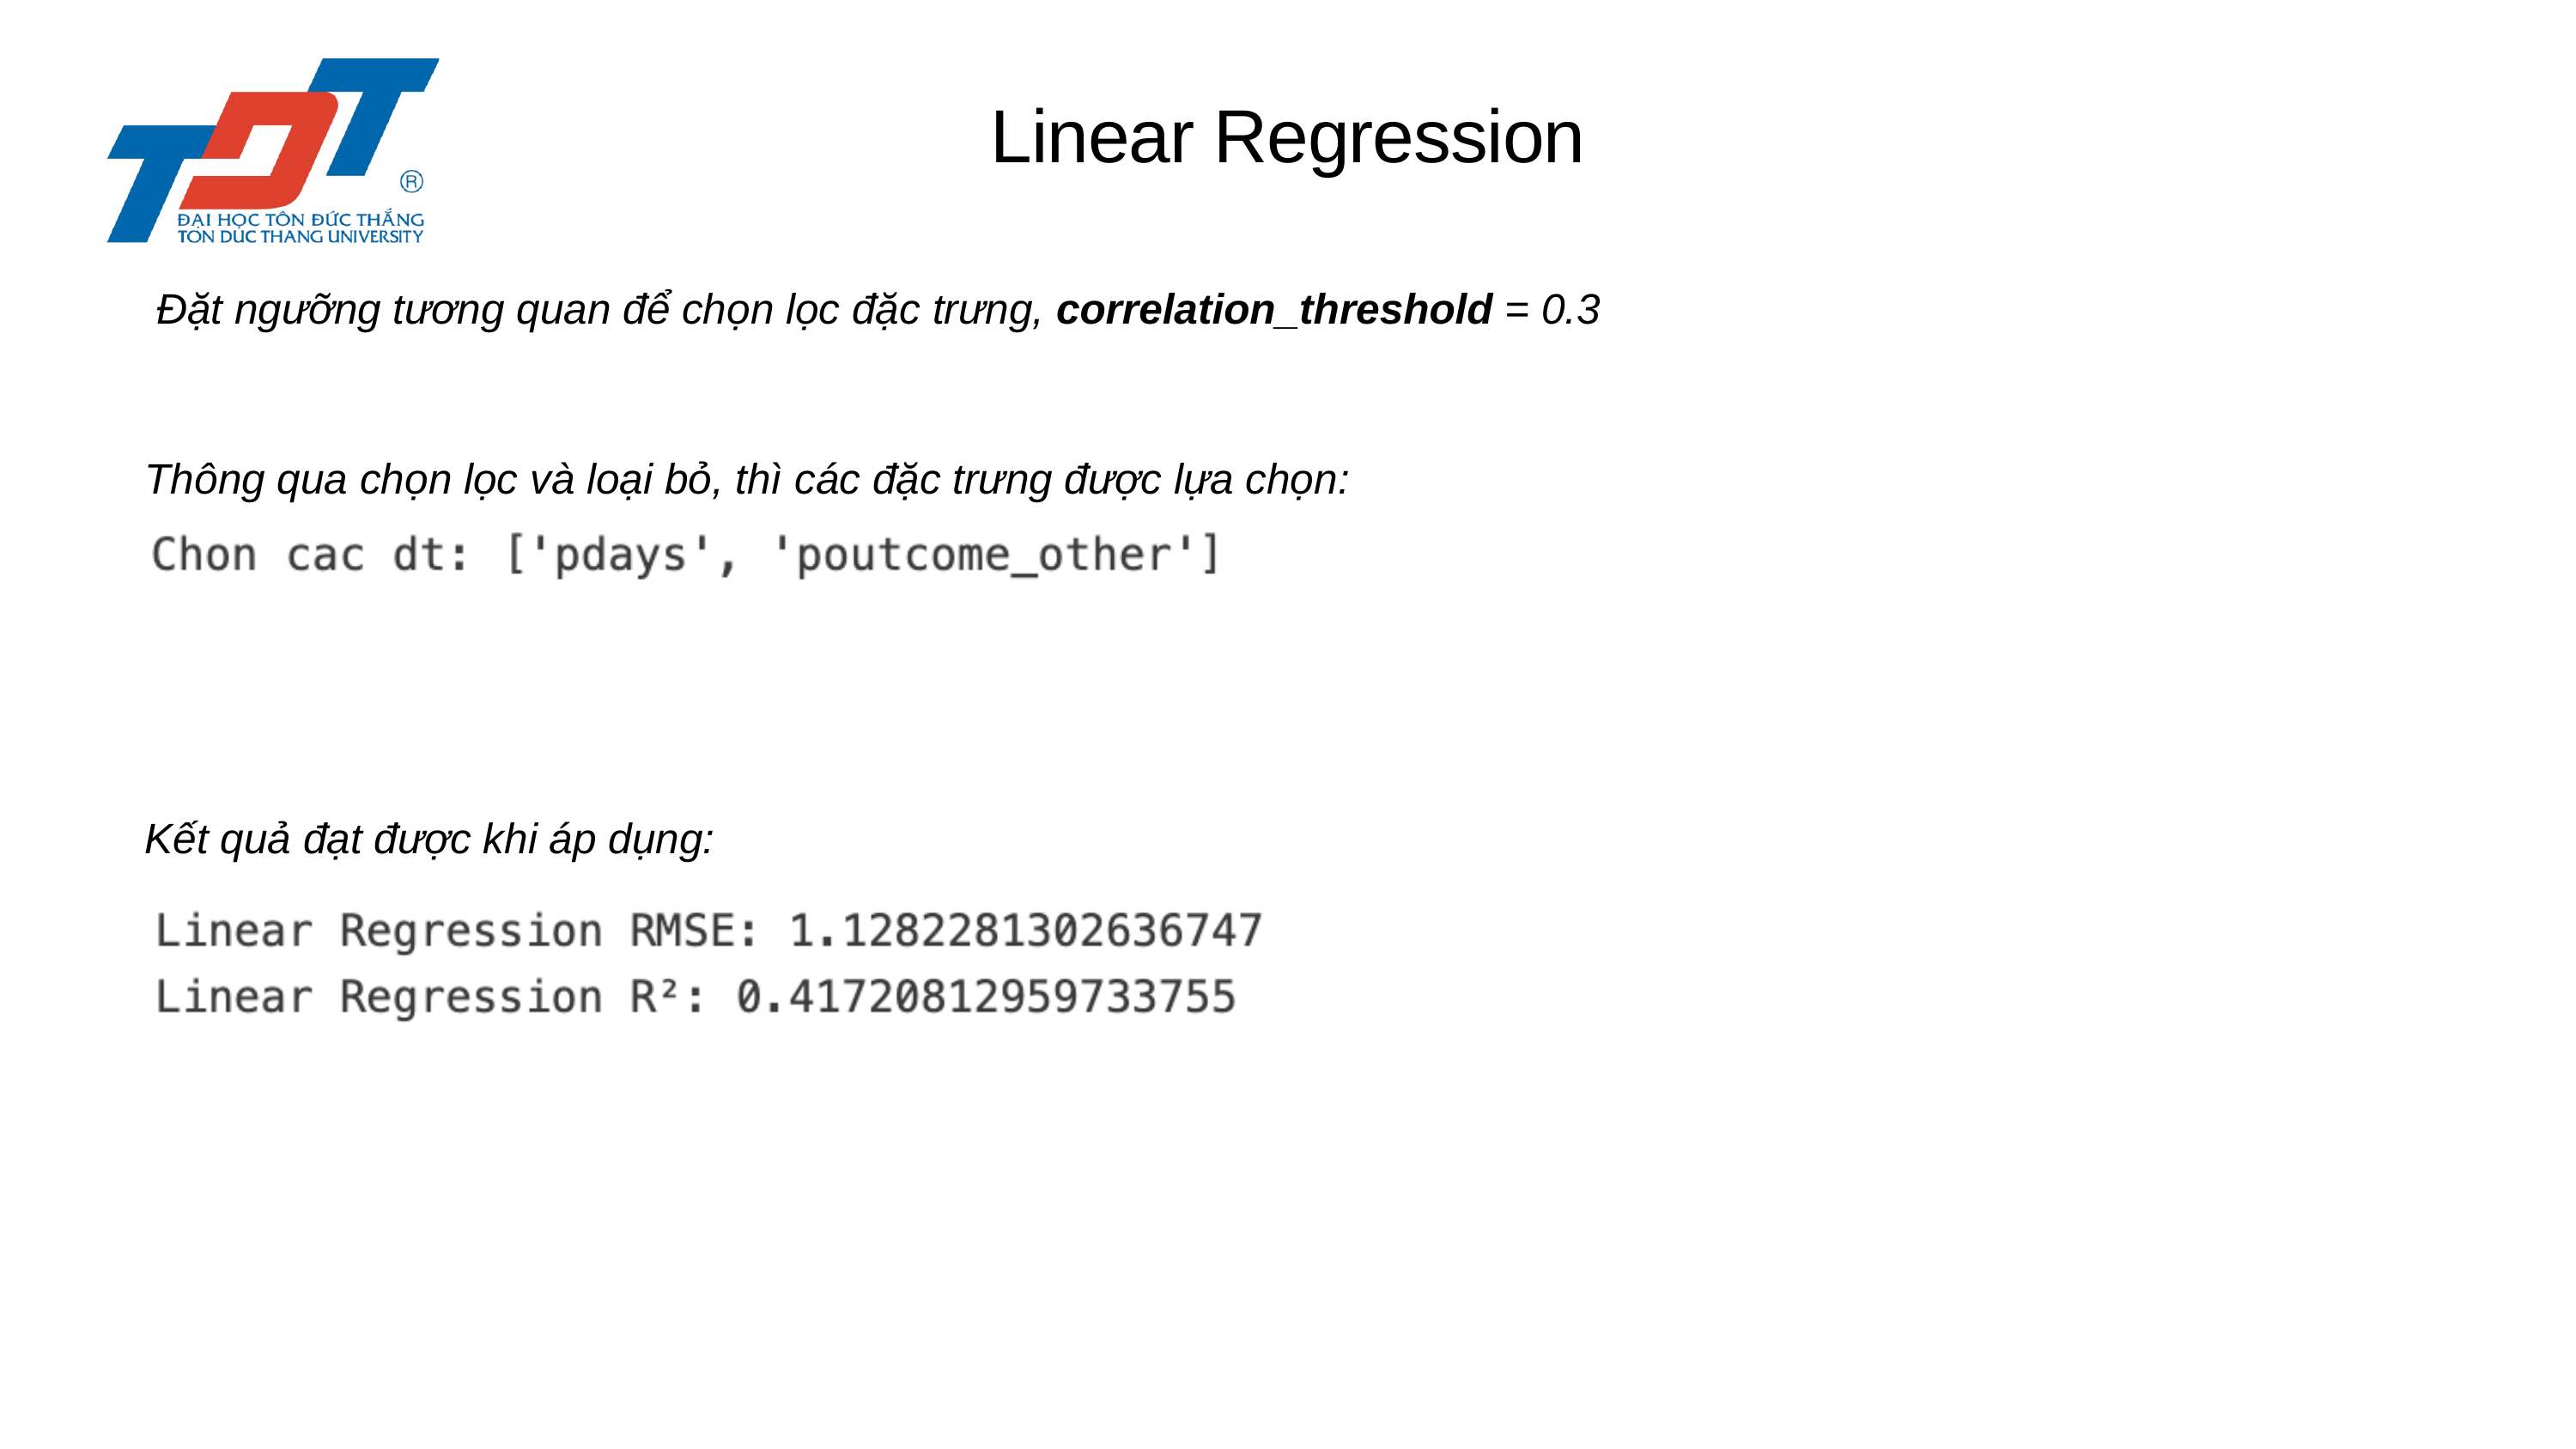

Linear Regression

 Đặt ngưỡng tương quan để chọn lọc đặc trưng, correlation_threshold = 0.3

Thông qua chọn lọc và loại bỏ, thì các đặc trưng được lựa chọn:

Kết quả đạt được khi áp dụng: